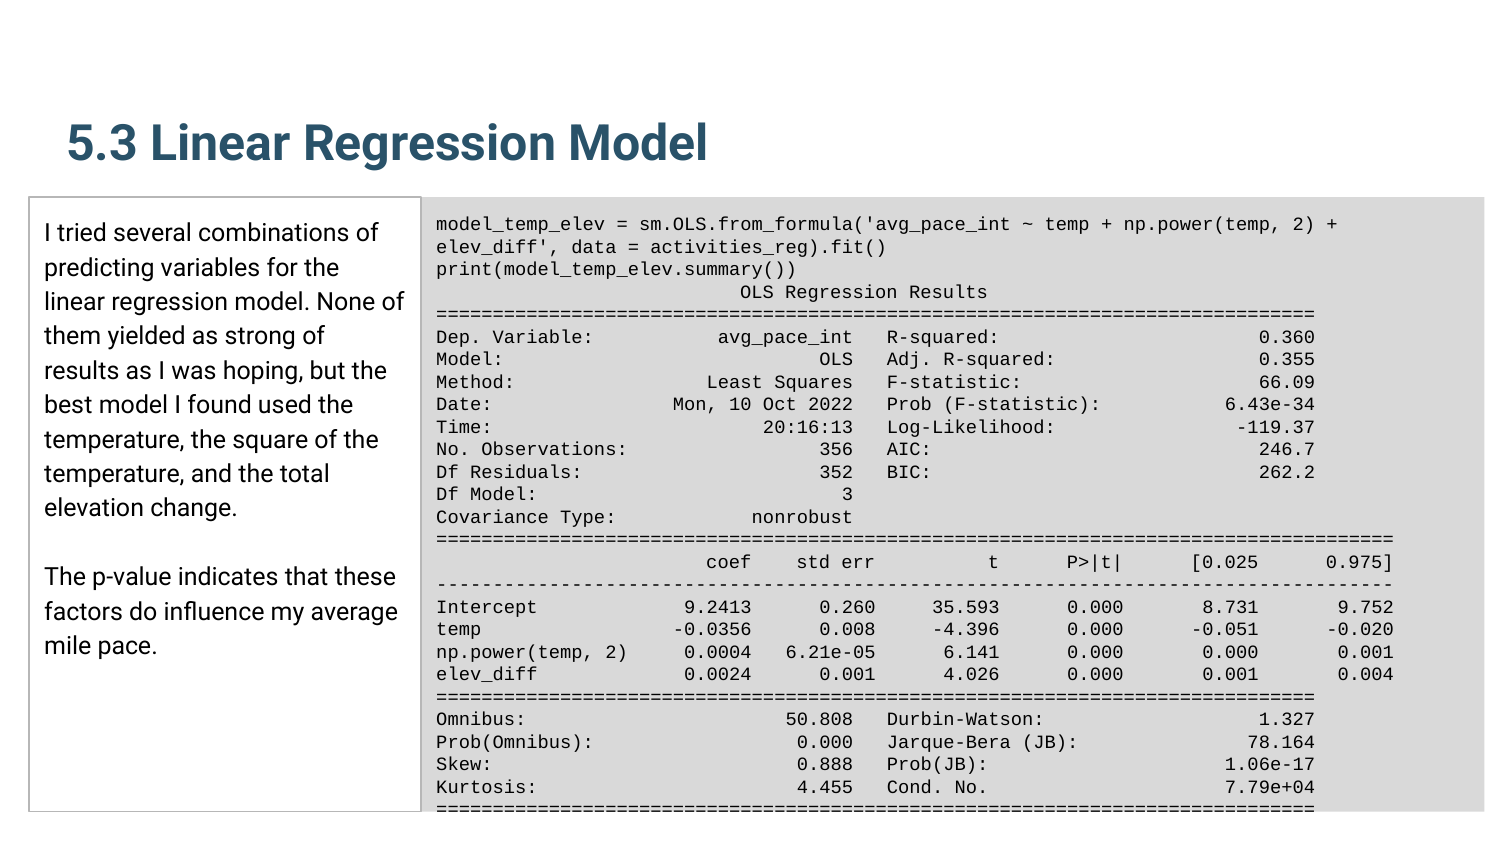

5.3 Linear Regression Model
I tried several combinations of predicting variables for the linear regression model. None of them yielded as strong of results as I was hoping, but the best model I found used the temperature, the square of the temperature, and the total elevation change.

The p-value indicates that these factors do influence my average mile pace.

model_temp_elev = sm.OLS.from_formula('avg_pace_int ~ temp + np.power(temp, 2) + elev_diff', data = activities_reg).fit()
print(model_temp_elev.summary())
                           OLS Regression Results
==============================================================================
Dep. Variable:           avg_pace_int   R-squared:                       0.360
Model:                            OLS   Adj. R-squared:                  0.355
Method:                 Least Squares   F-statistic:                     66.09
Date:                Mon, 10 Oct 2022   Prob (F-statistic):           6.43e-34
Time:                        20:16:13   Log-Likelihood:                -119.37
No. Observations:                 356   AIC:                             246.7
Df Residuals:                     352   BIC:                             262.2
Df Model:                           3
Covariance Type:            nonrobust
=====================================================================================
                        coef    std err          t      P>|t|      [0.025      0.975]
-------------------------------------------------------------------------------------
Intercept             9.2413      0.260     35.593      0.000       8.731       9.752
temp                 -0.0356      0.008     -4.396      0.000      -0.051      -0.020
np.power(temp, 2)     0.0004   6.21e-05      6.141      0.000       0.000       0.001
elev_diff             0.0024      0.001      4.026      0.000       0.001       0.004
==============================================================================
Omnibus:                       50.808   Durbin-Watson:                   1.327
Prob(Omnibus):                  0.000   Jarque-Bera (JB):               78.164
Skew:                           0.888   Prob(JB):                     1.06e-17
Kurtosis:                       4.455   Cond. No.                     7.79e+04
==============================================================================